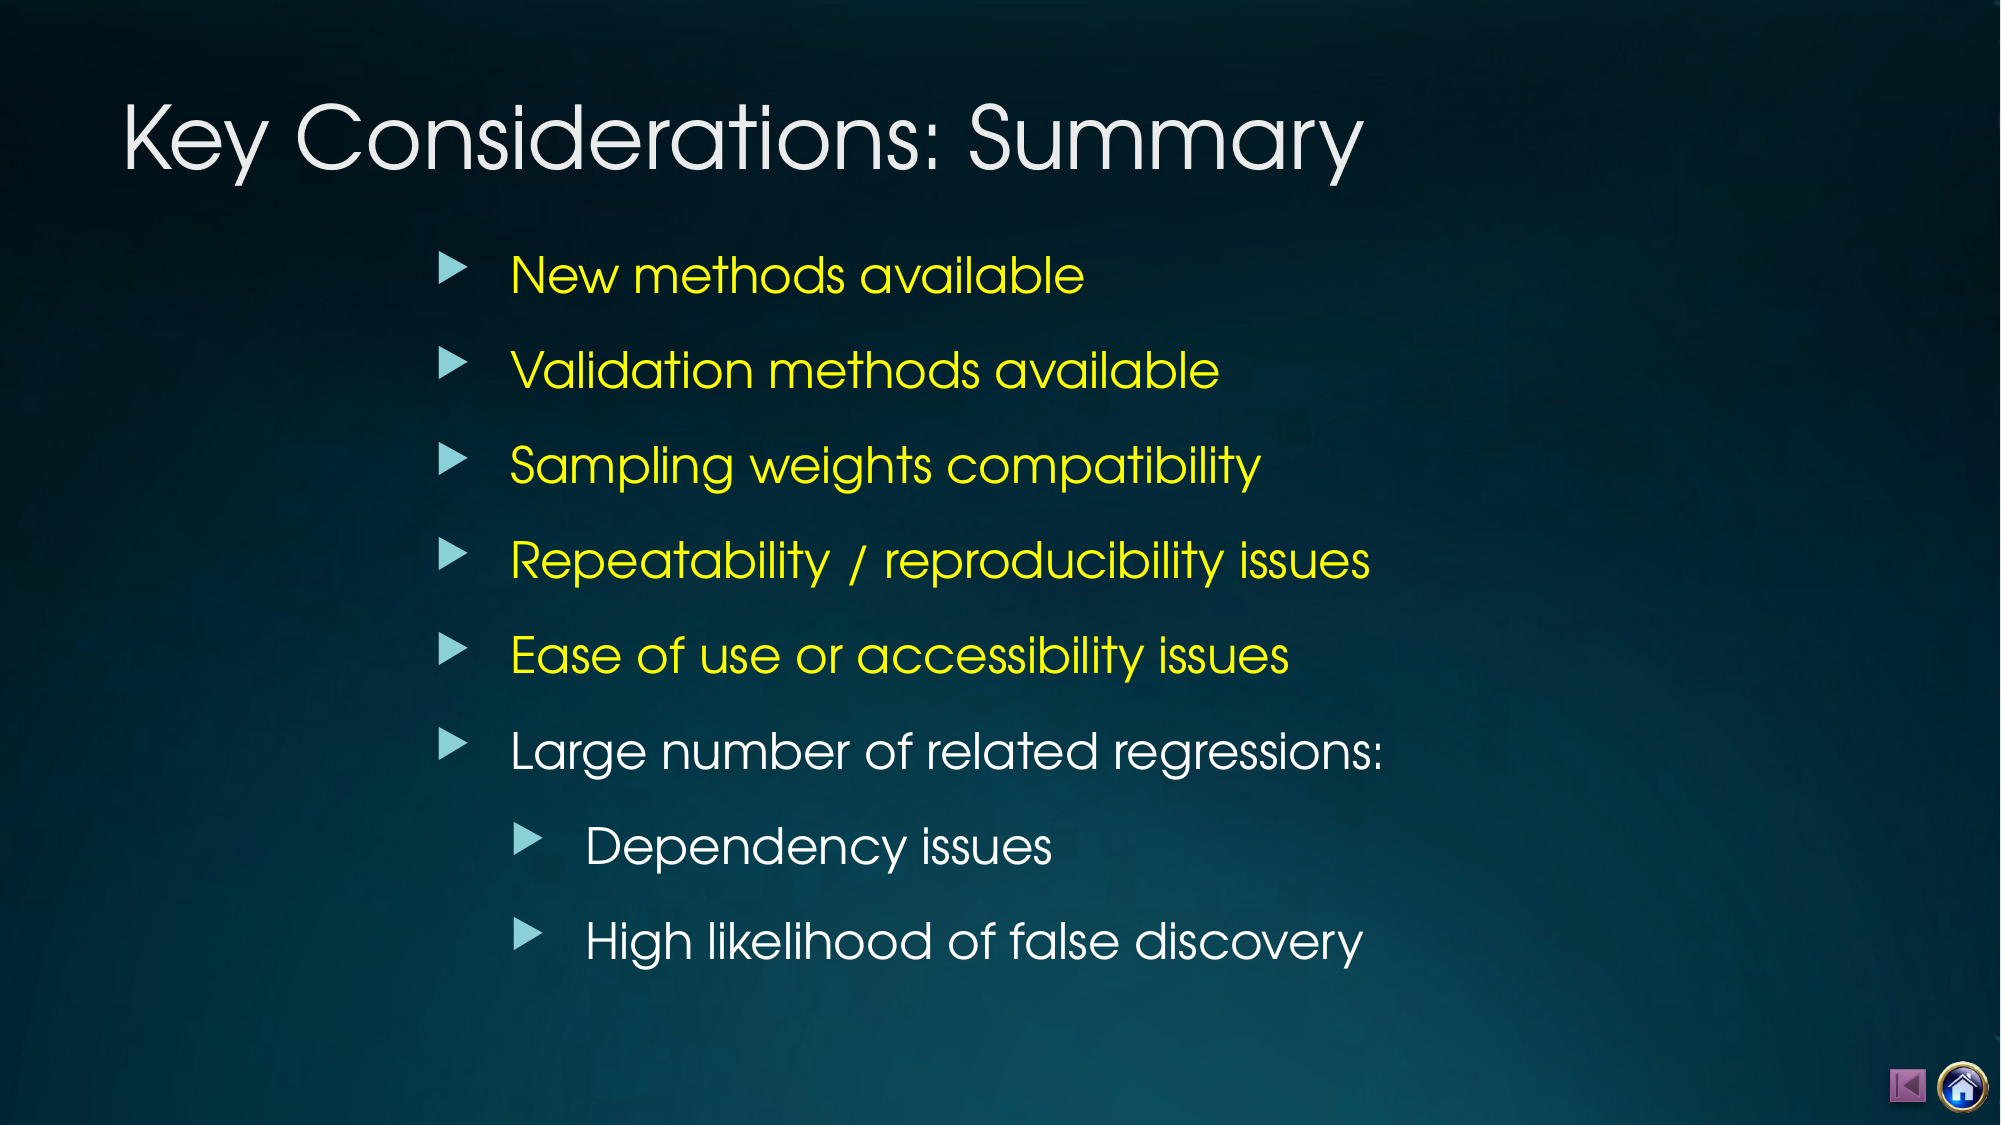

# Key Considerations: Summary
New methods available
Validation methods available
Sampling weights compatibility
Repeatability / reproducibility issues
Ease of use or accessibility issues
Large number of related regressions:
Dependency issues
High likelihood of false discovery